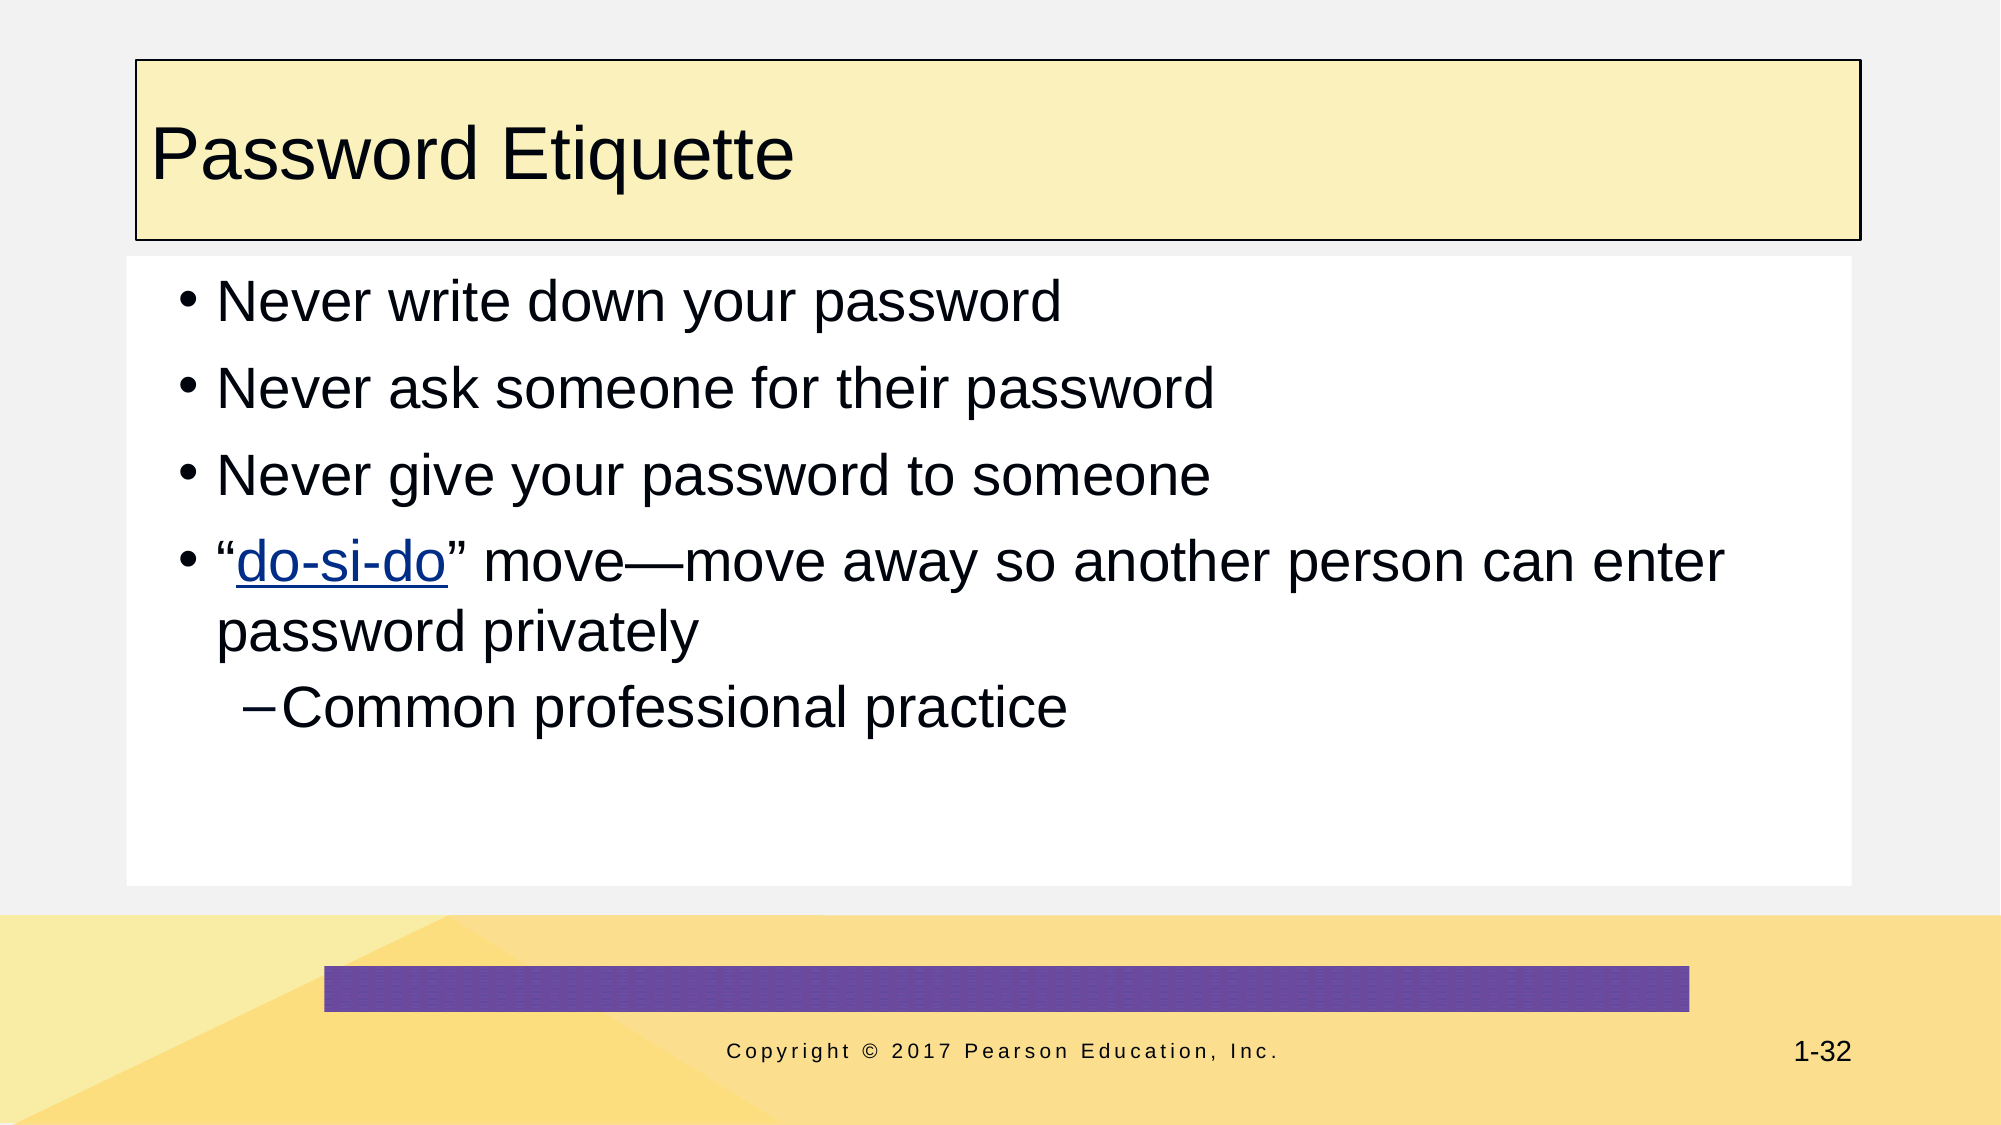

# Password Etiquette
Never write down your password
Never ask someone for their password
Never give your password to someone
“do-si-do” move—move away so another person can enter password privately
Common professional practice
Copyright © 2017 Pearson Education, Inc.